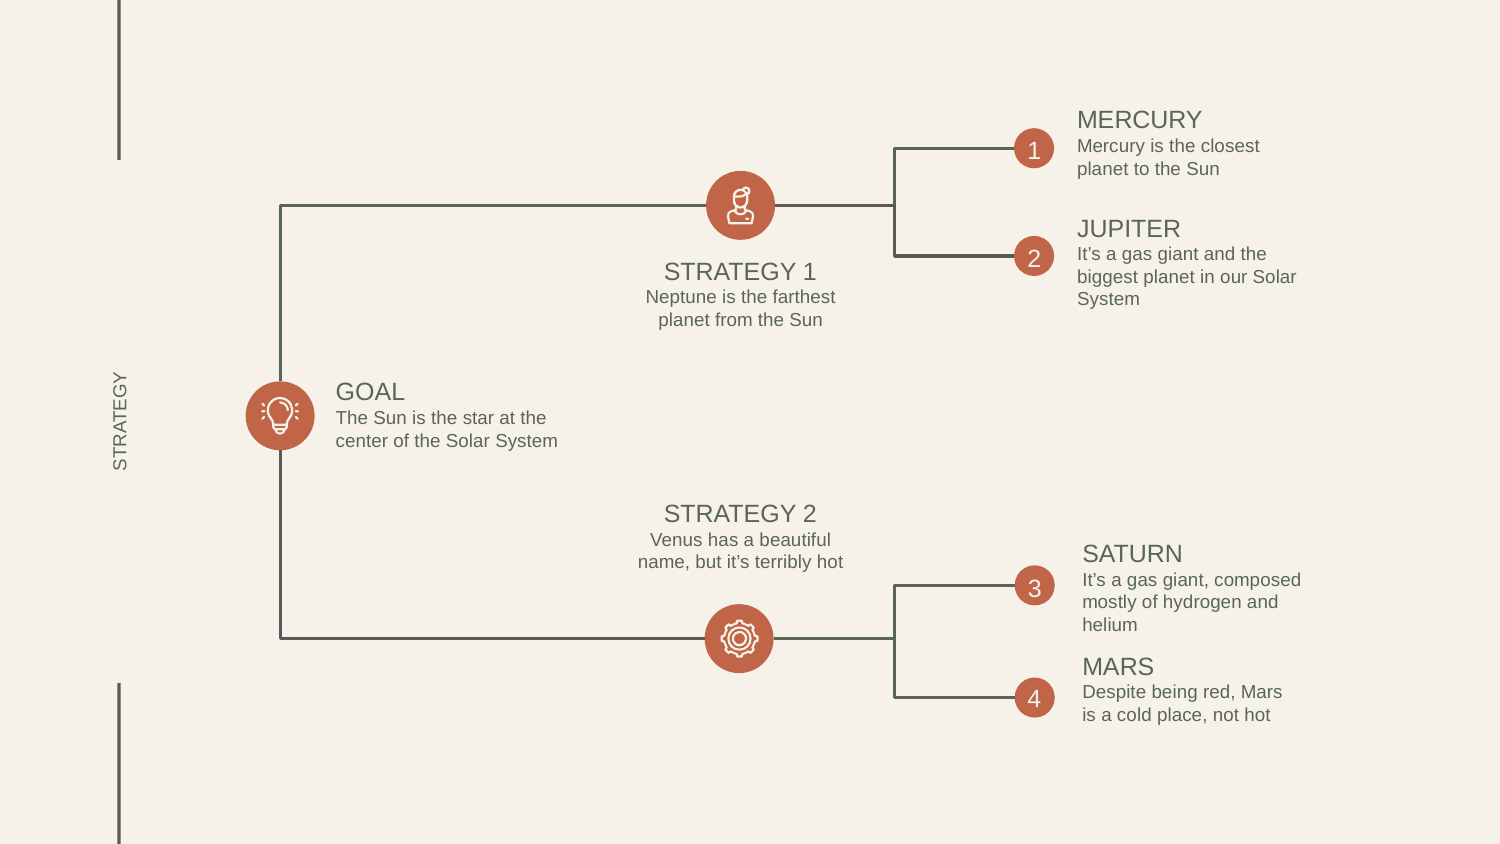

MERCURY
Mercury is the closest planet to the Sun

1

JUPITER
It’s a gas giant and the biggest planet in our Solar System

2
STRATEGY 1
Neptune is the farthest planet from the Sun
GOAL
The Sun is the star at the center of the Solar System

# STRATEGY

STRATEGY 2
Venus has a beautiful name, but it’s terribly hot
SATURN
It’s a gas giant, composed mostly of hydrogen and helium

3

MARS
Despite being red, Mars is a cold place, not hot

4